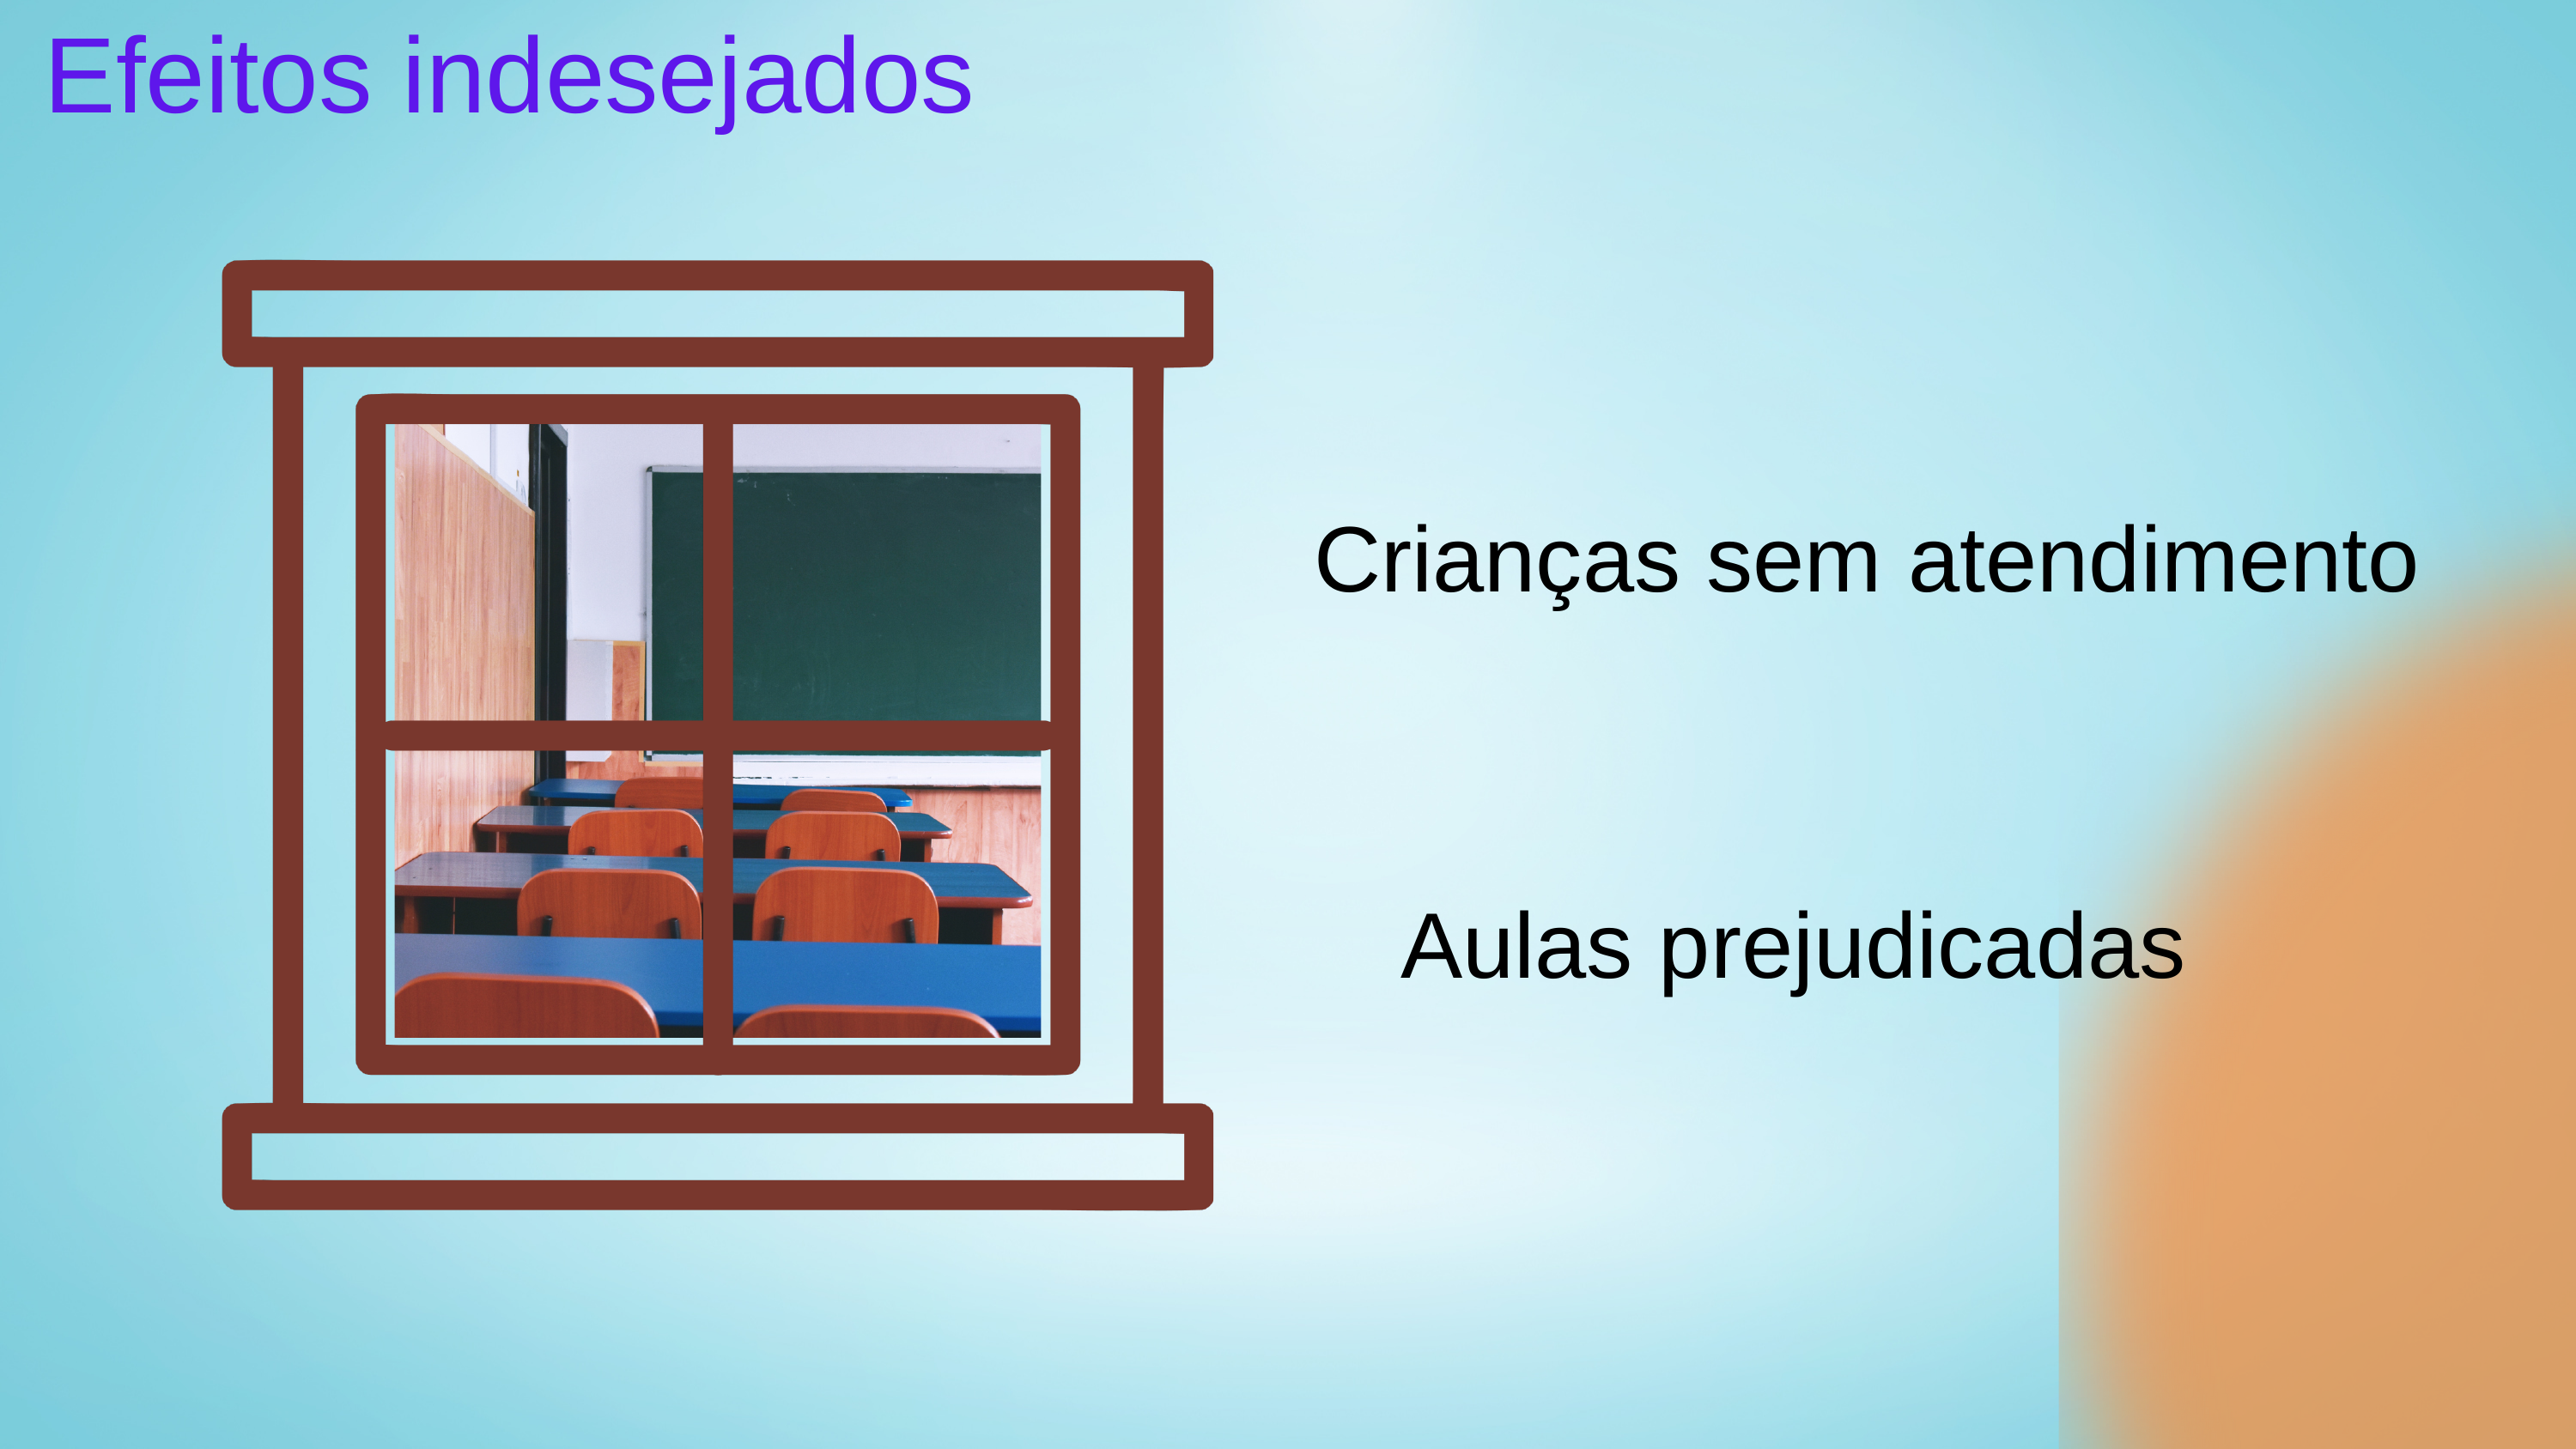

Efeitos indesejados

Crianças sem atendimento
Aulas prejudicadas